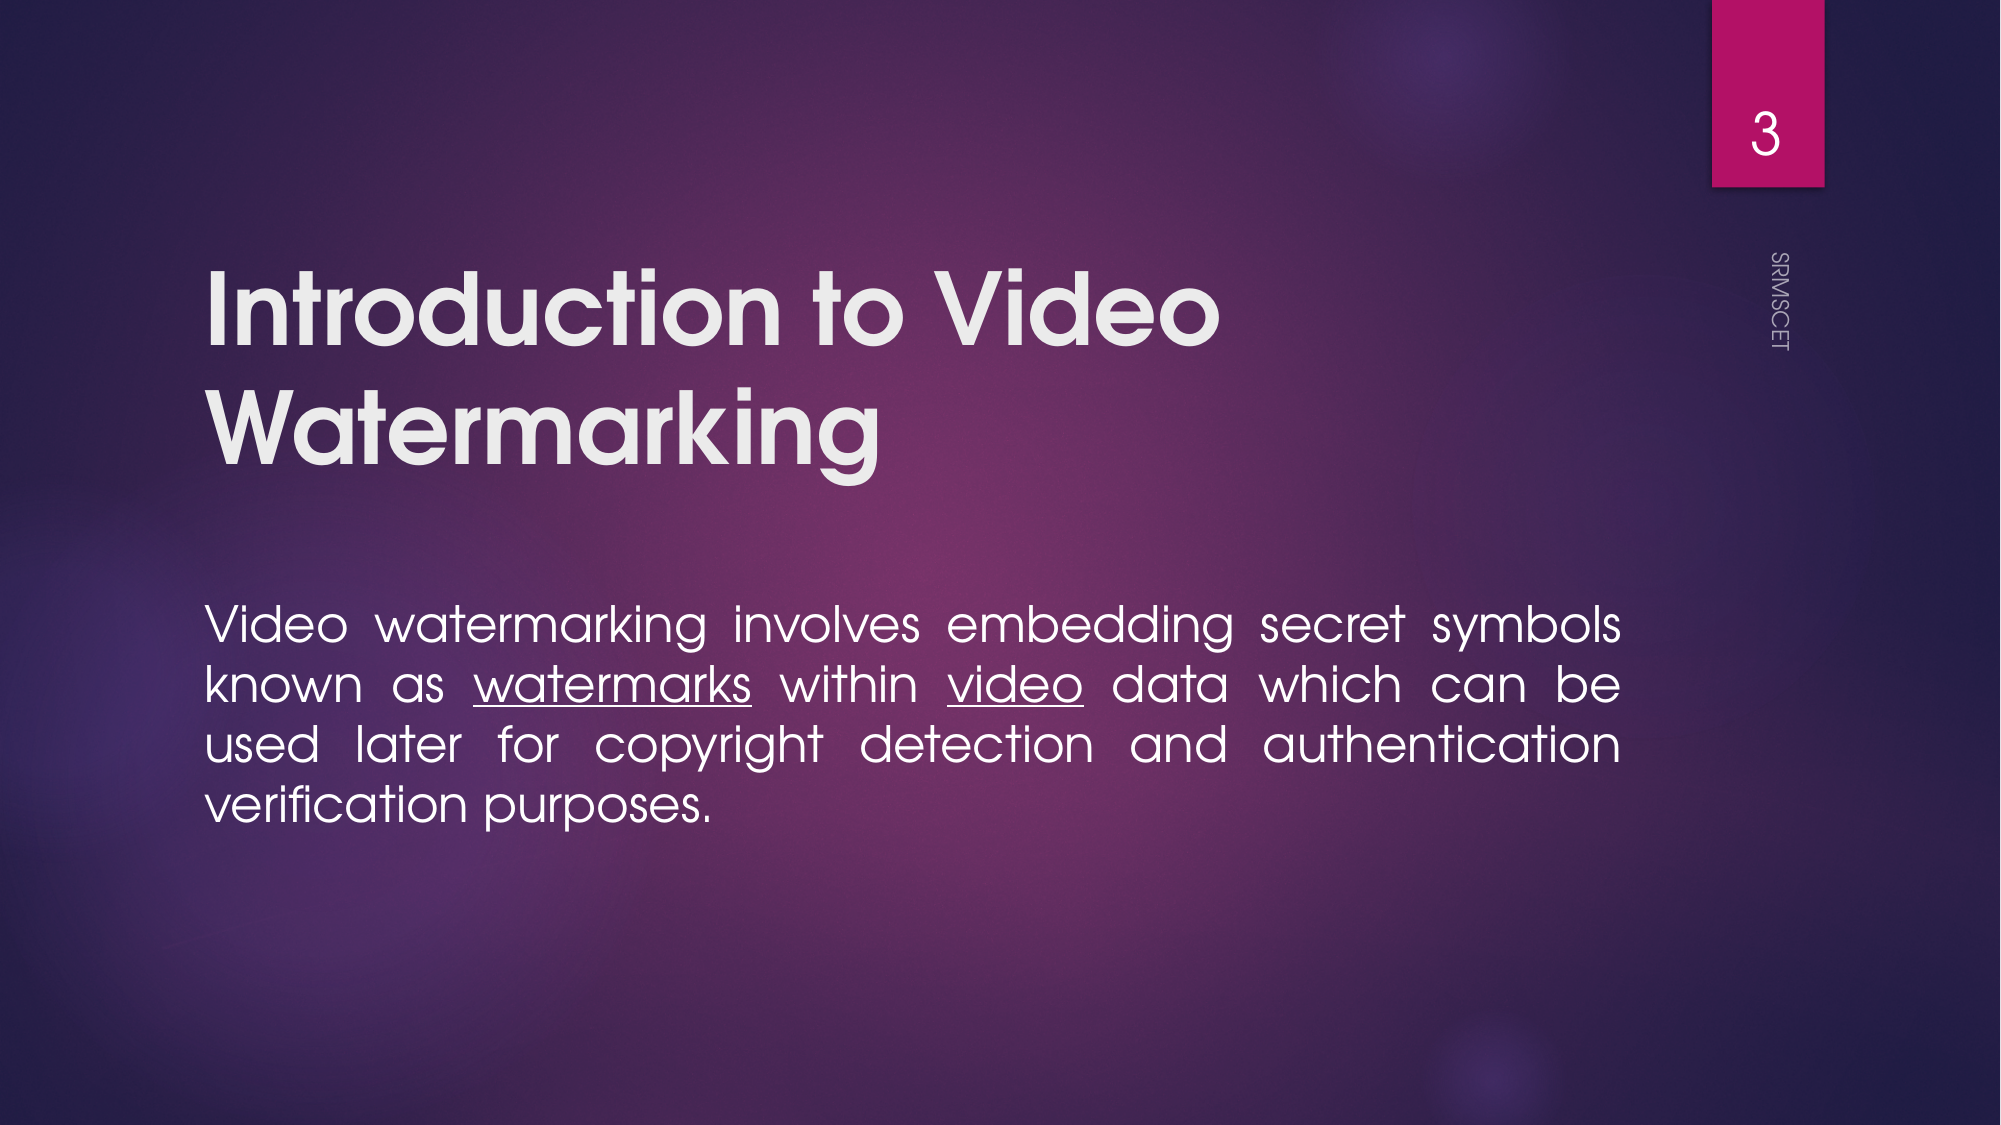

3
# Introduction to Video Watermarking
Video watermarking involves embedding secret symbols known as watermarks within video data which can be used later for copyright detection and authentication verification purposes.

SRMSCET